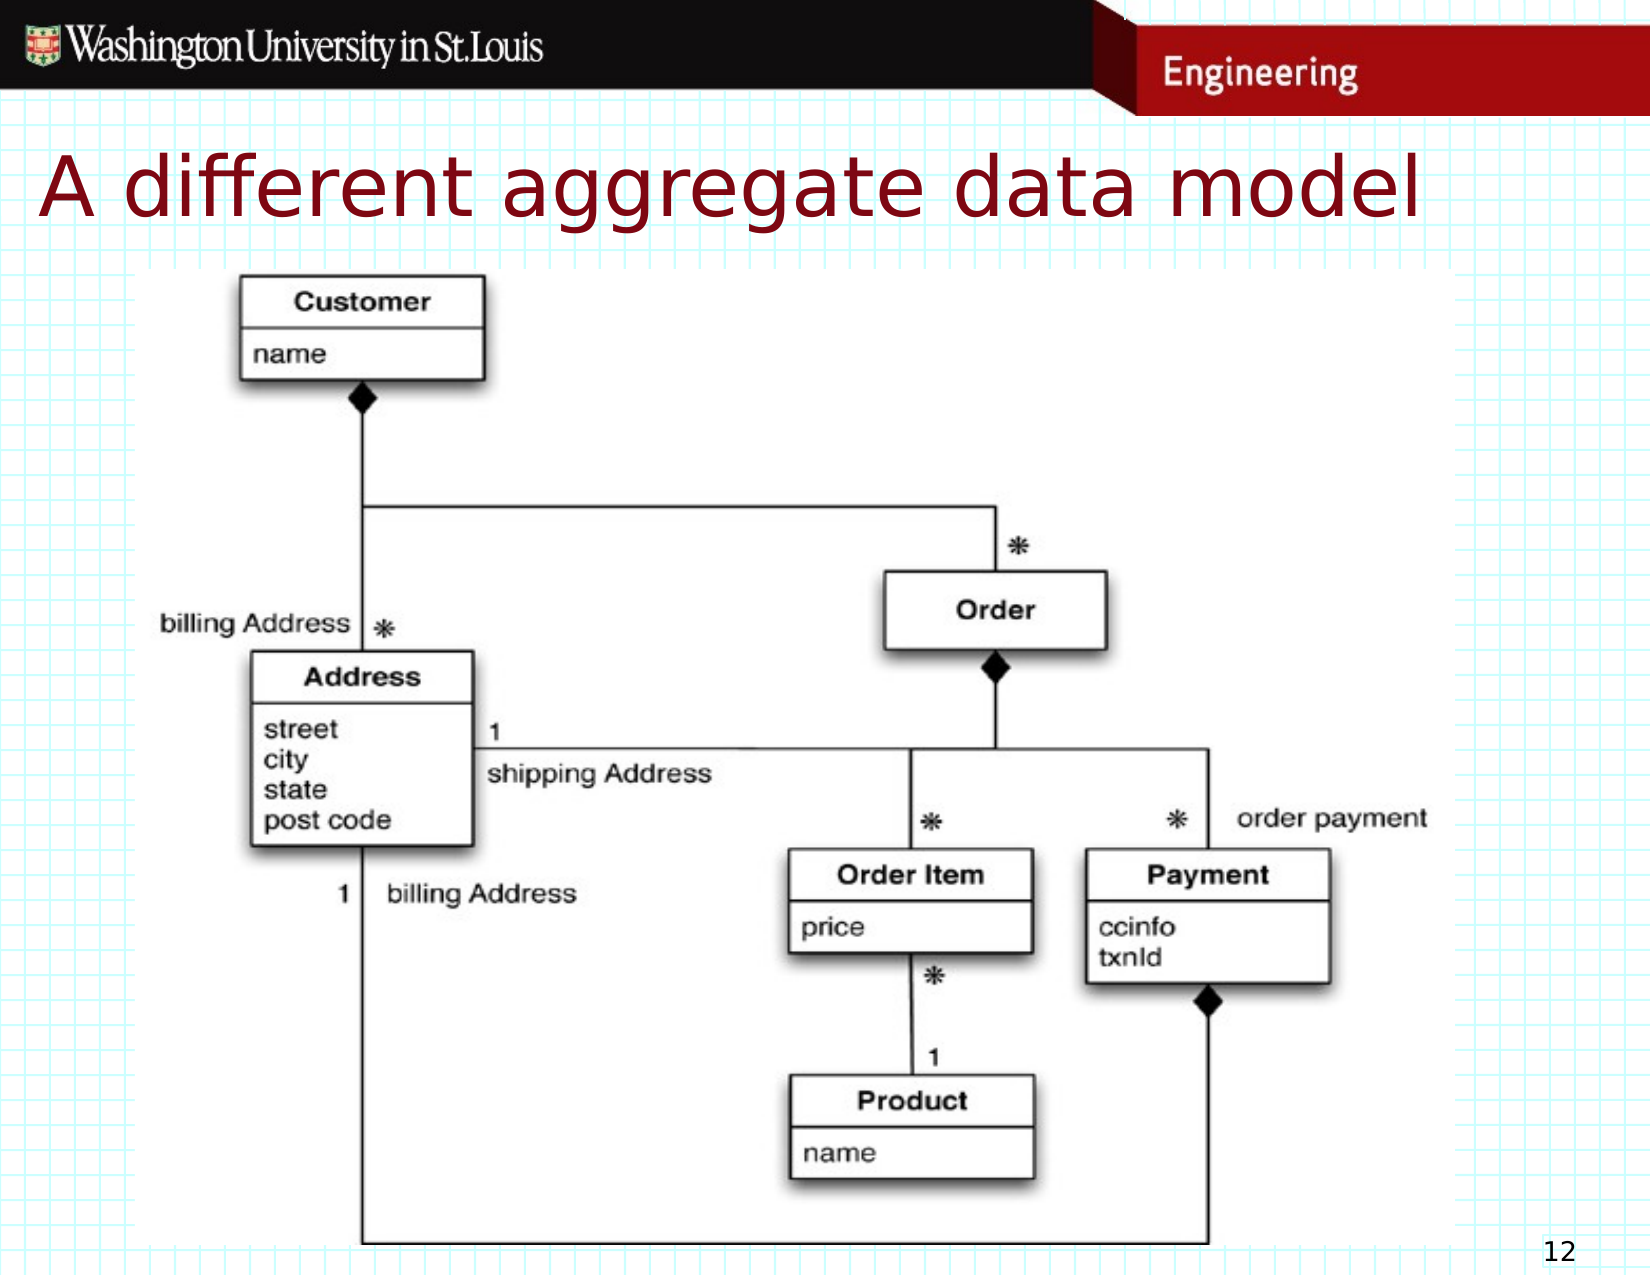

# A different aggregate data model

12